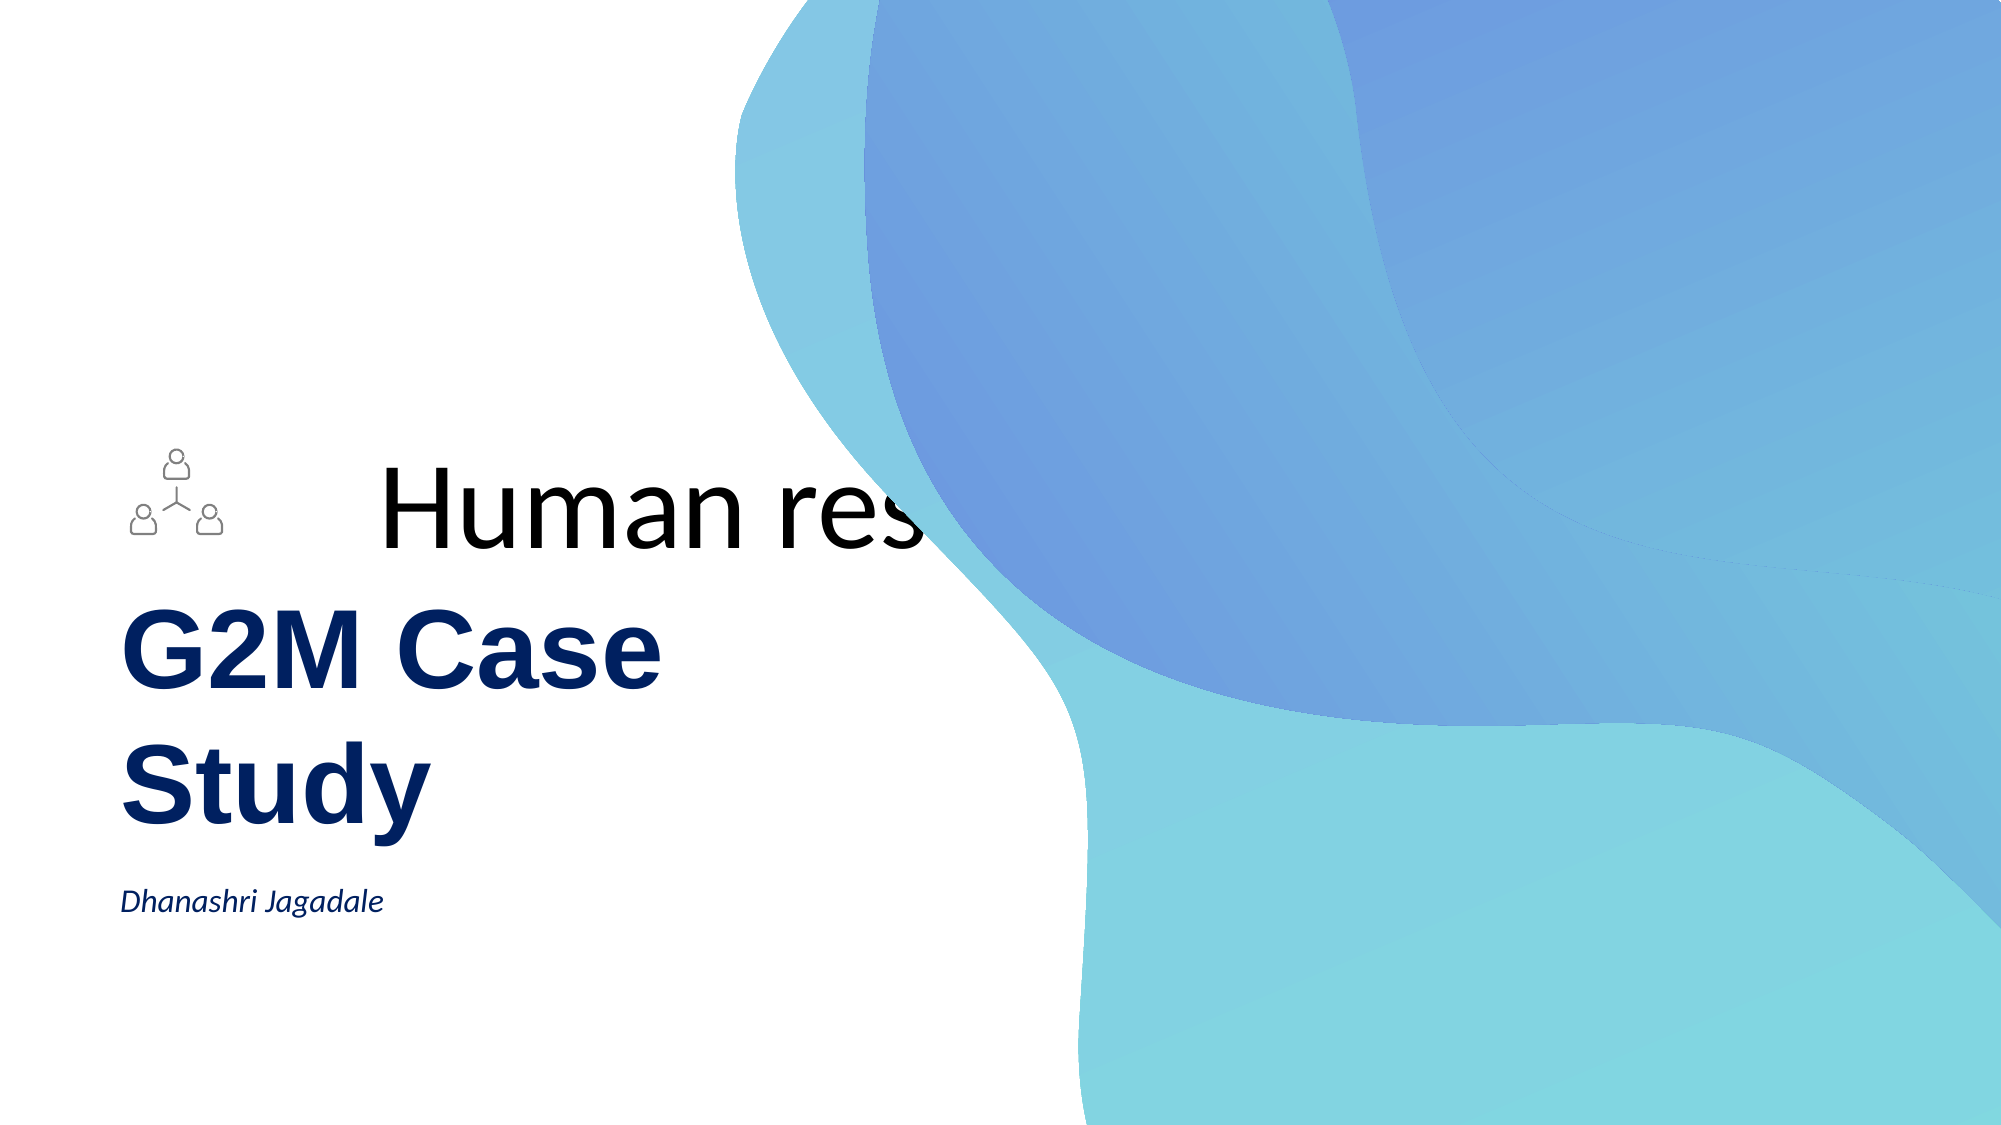

# Human resources slide 1

G2M Case Study
Dhanashri Jagadale